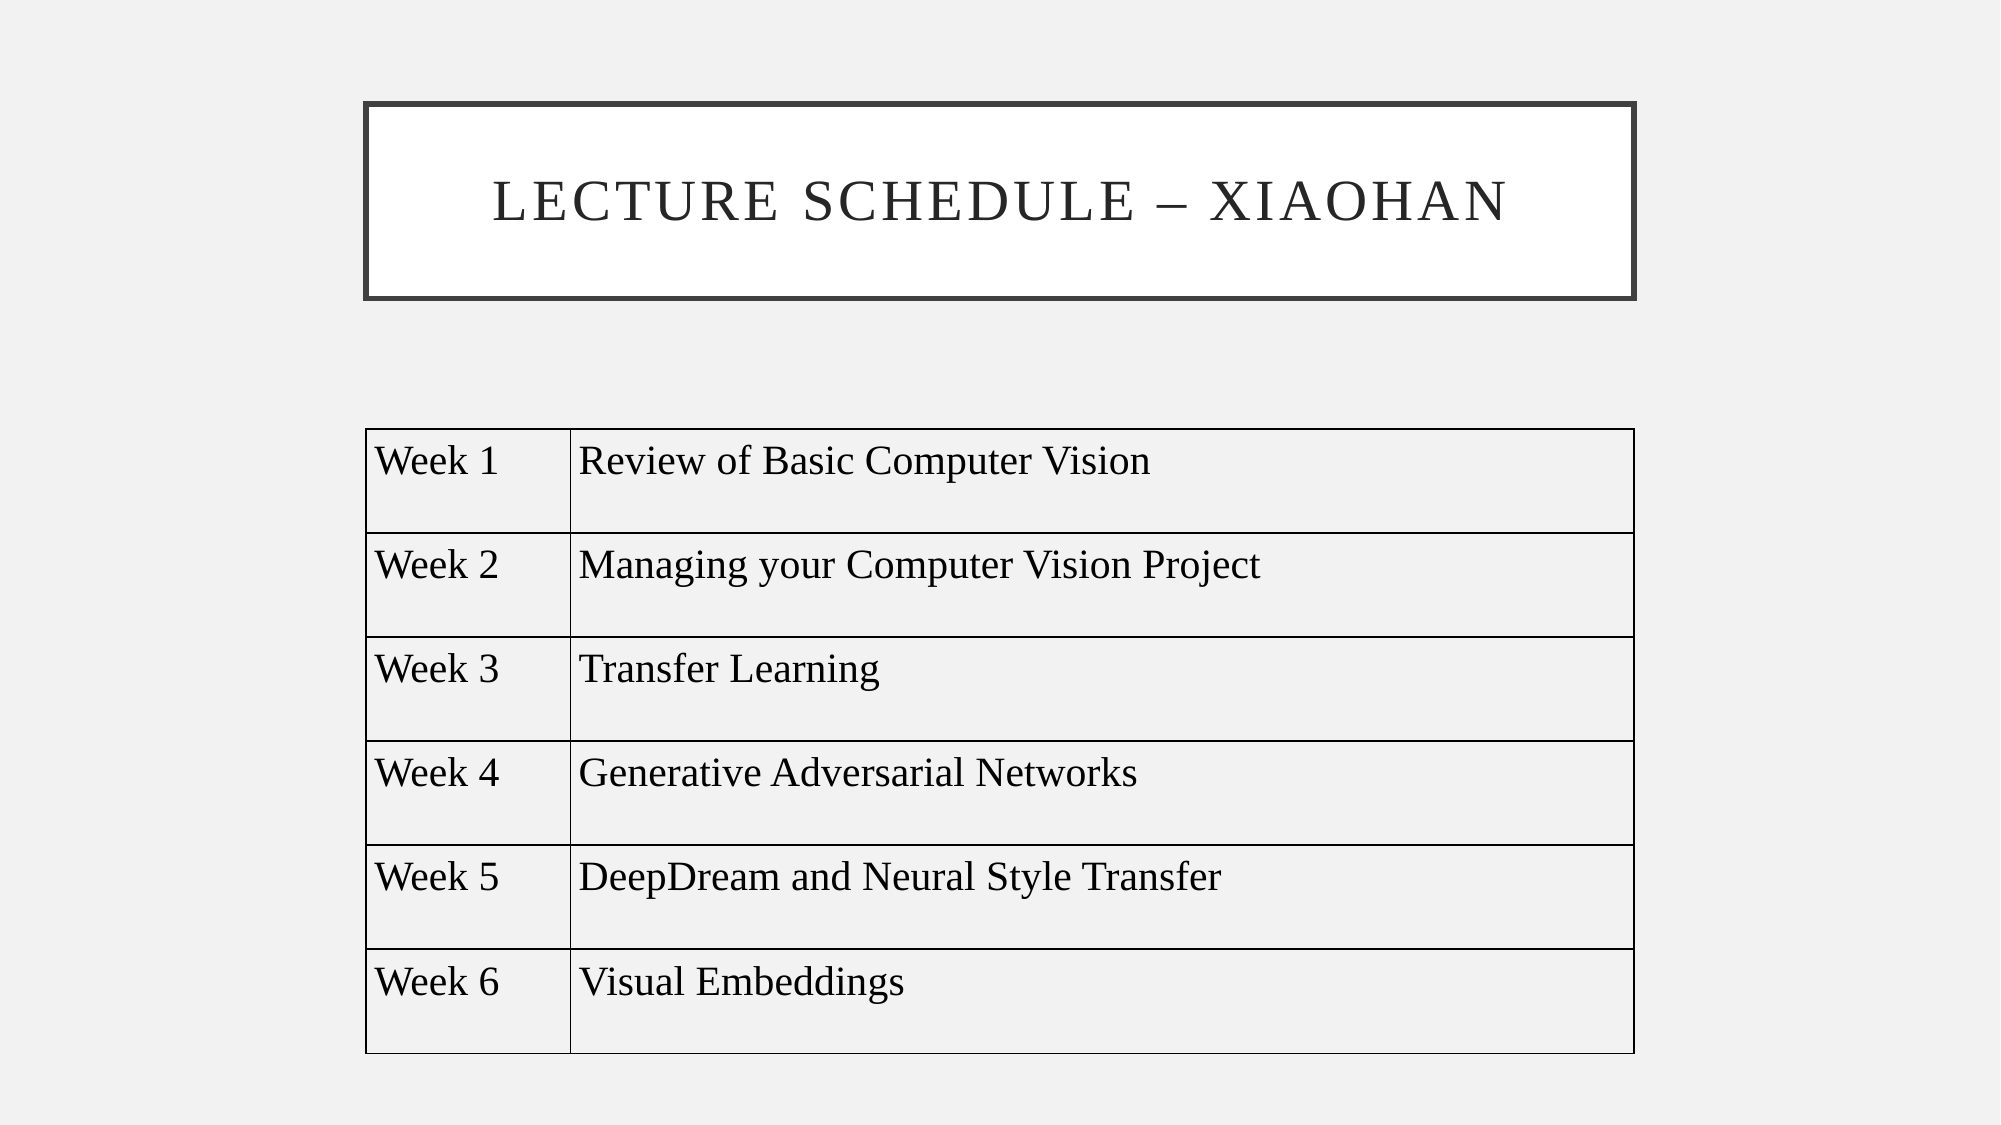

# Lecture Schedule – Xiaohan
| Week 1 | Review of Basic Computer Vision |
| --- | --- |
| Week 2 | Managing your Computer Vision Project |
| Week 3 | Transfer Learning |
| Week 4 | Generative Adversarial Networks |
| Week 5 | DeepDream and Neural Style Transfer |
| Week 6 | Visual Embeddings |